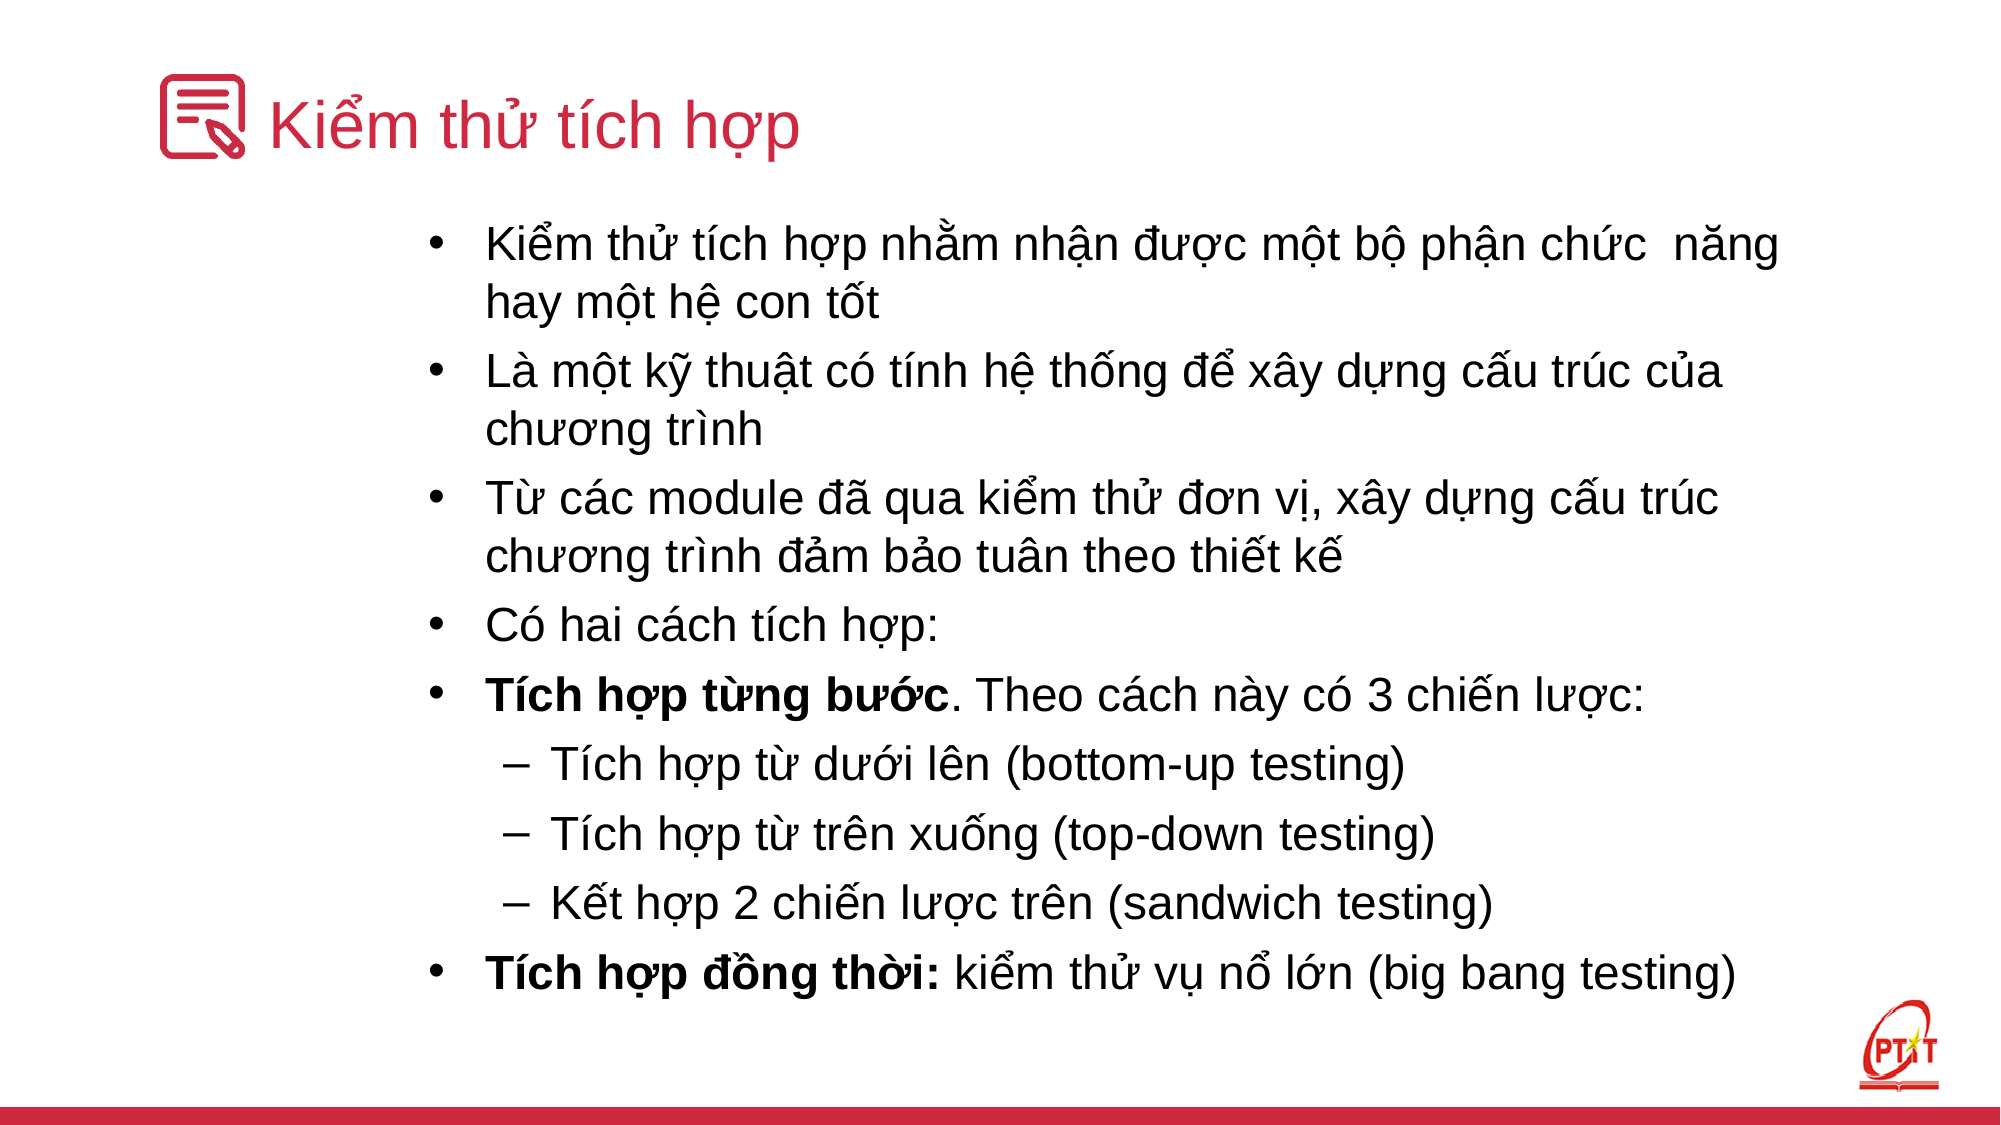

# Kiểm thử tích hợp
Kiểm thử tích hợp nhằm nhận được một bộ phận chức  năng hay một hệ con tốt
Là một kỹ thuật có tính hệ thống để xây dựng cấu trúc của
chương trình
Từ các module đã qua kiểm thử đơn vị, xây dựng cấu trúc  chương trình đảm bảo tuân theo thiết kế
Có hai cách tích hợp:
Tích hợp từng bước. Theo cách này có 3 chiến lược:
Tích hợp từ dưới lên (bottom-up testing)
Tích hợp từ trên xuống (top-down testing)
Kết hợp 2 chiến lược trên (sandwich testing)
Tích hợp đồng thời: kiểm thử vụ nổ lớn (big bang testing)